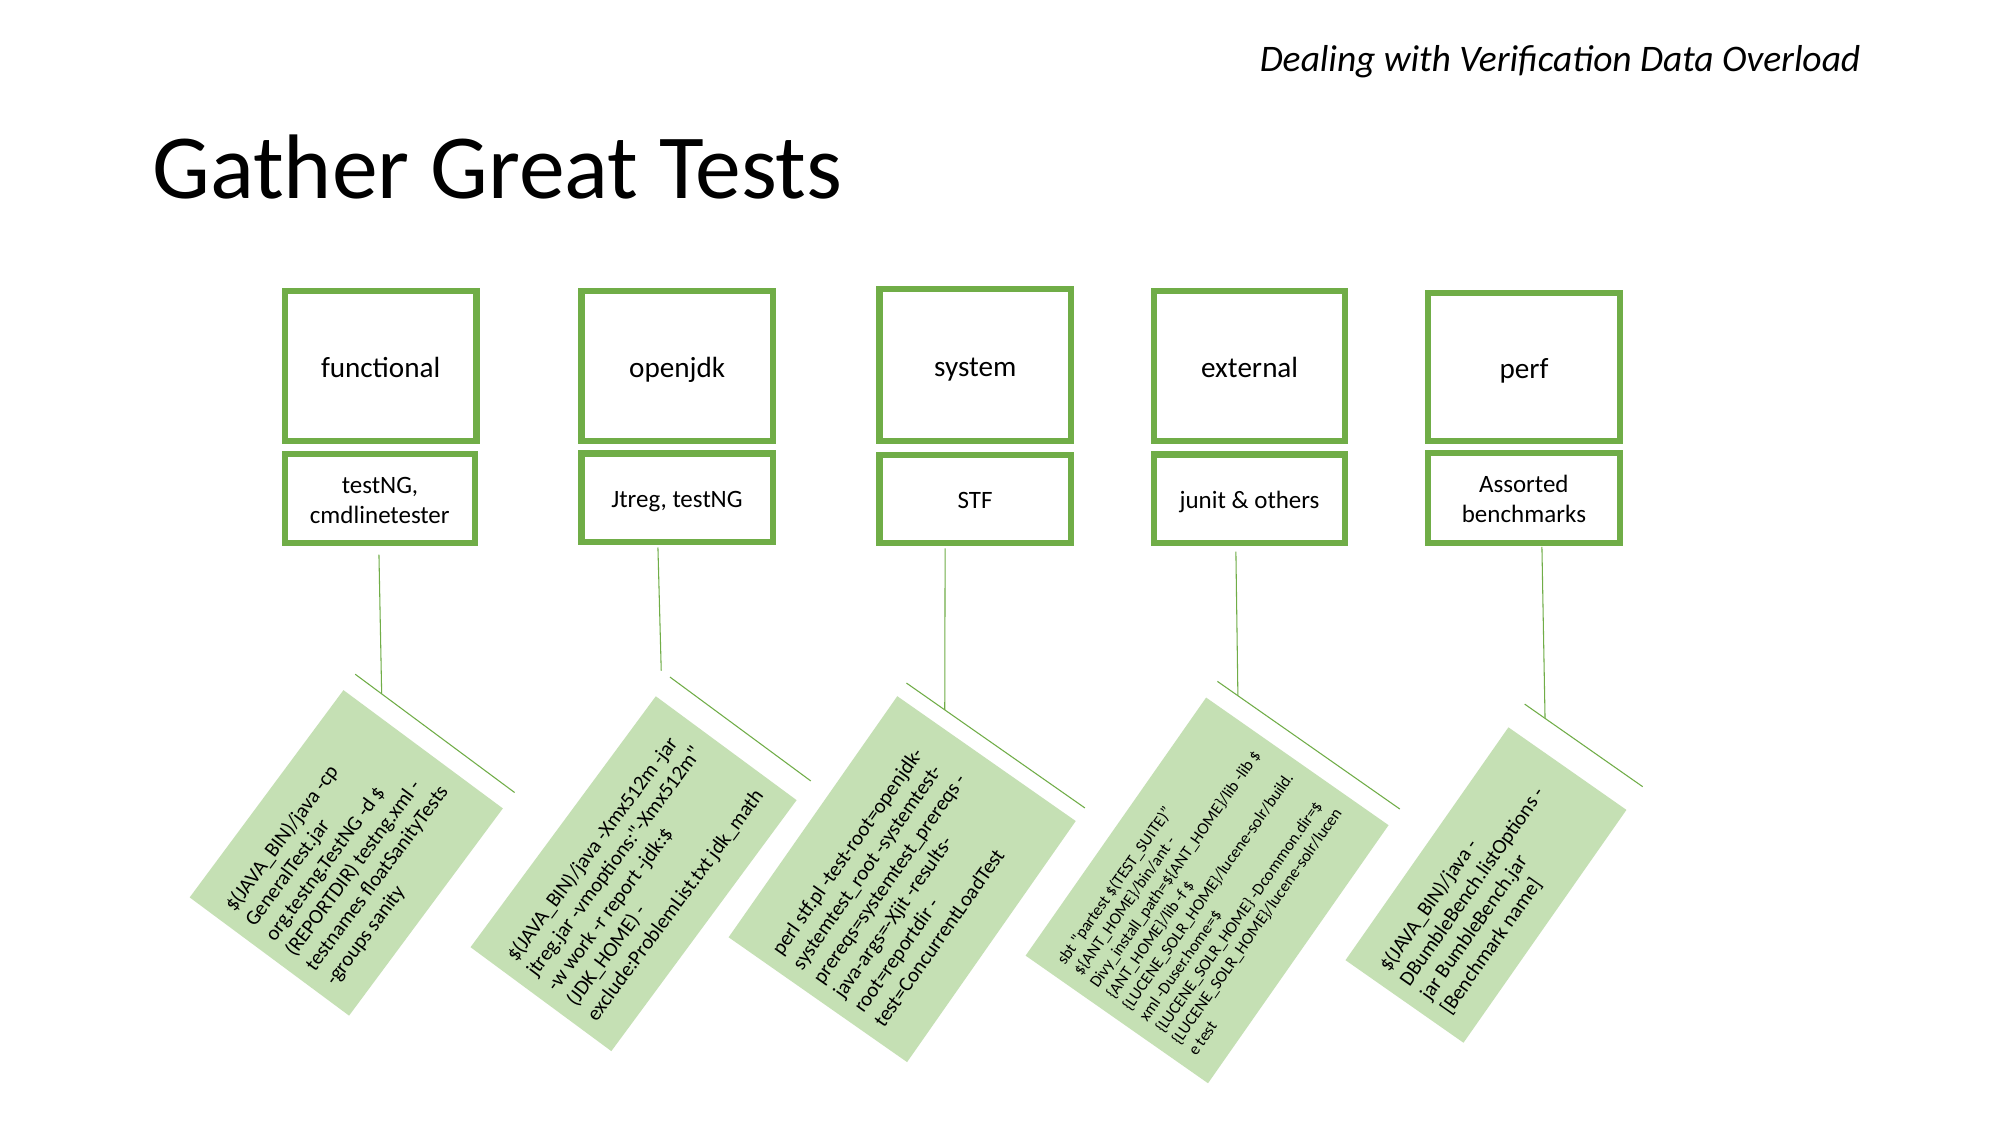

Dealing with Verification Data Overload
# Gather Great Tests
system
functional
openjdk
external
perf
Assorted benchmarks
Jtreg, testNG
testNG, cmdlinetester
junit & others
STF
$(JAVA_BIN)/java -cp GeneralTest.jar org.testng.TestNG -d $(REPORTDIR) testng.xml -testnames floatSanityTests -groups sanity
perl stf.pl -test-root=openjdk-systemtest_root -systemtest-prereqs=systemtest_prereqs -java-args=-Xjit -results-root=reportdir -test=ConcurrentLoadTest
sbt "partest $(TEST_SUITE)”
${ANT_HOME}/bin/ant -Divy_install_path=${ANT_HOME}/lib -lib ${ANT_HOME}/lib -f ${LUCENE_SOLR_HOME}/lucene-solr/build.xml -Duser.home=${LUCENE_SOLR_HOME} -Dcommon.dir=${LUCENE_SOLR_HOME}/lucene-solr/lucene test
$(JAVA_BIN)/java -Xmx512m -jar jtreg.jar -vmoptions:"-Xmx512m" -w work -r report -jdk:$(JDK_HOME) -exclude:ProblemList.txt jdk_math
$(JAVA_BIN)/java -DBumbleBench.listOptions -jar BumbleBench.jar [Benchmark name]
7